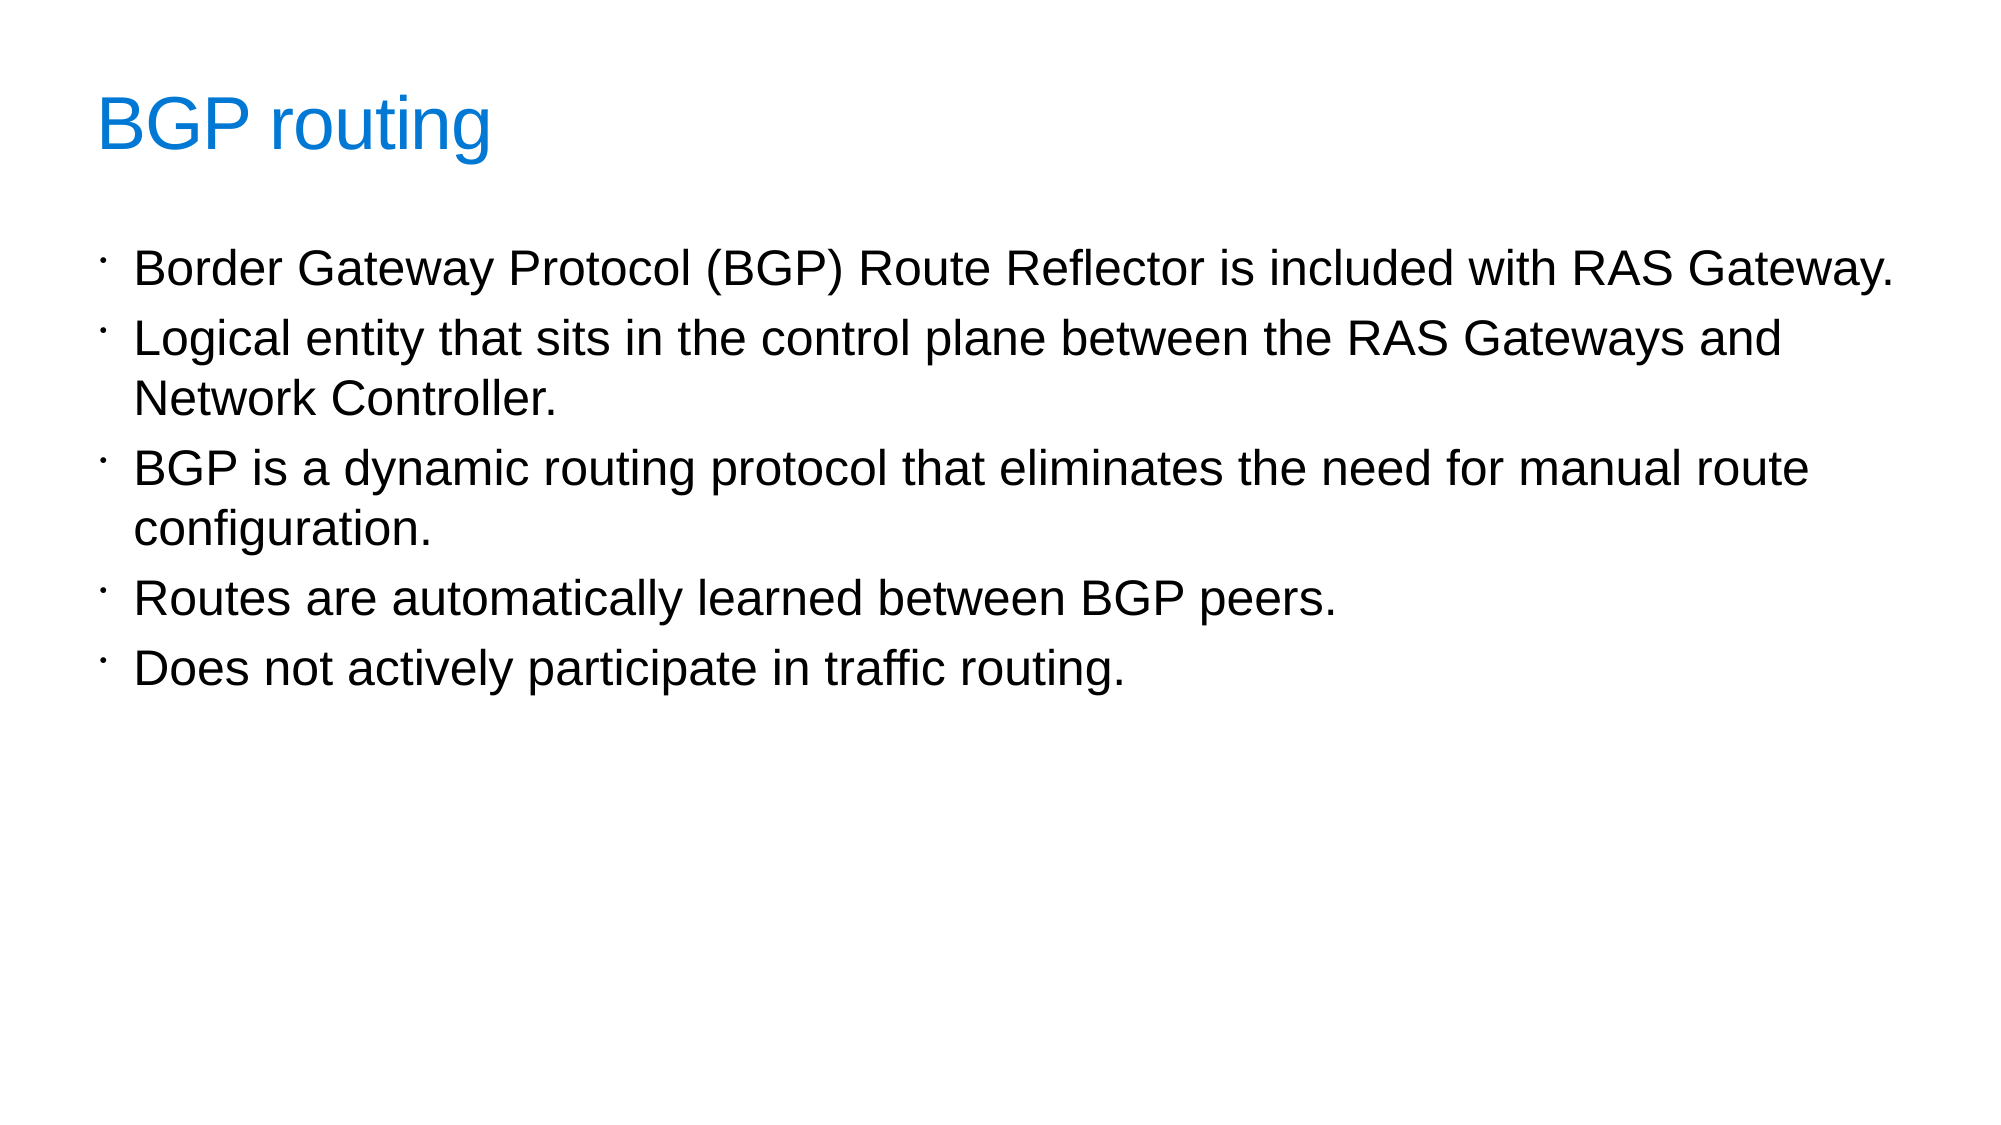

# BGP routing
Border Gateway Protocol (BGP) Route Reflector is included with RAS Gateway.
Logical entity that sits in the control plane between the RAS Gateways and Network Controller.
BGP is a dynamic routing protocol that eliminates the need for manual route configuration.
Routes are automatically learned between BGP peers.
Does not actively participate in traffic routing.